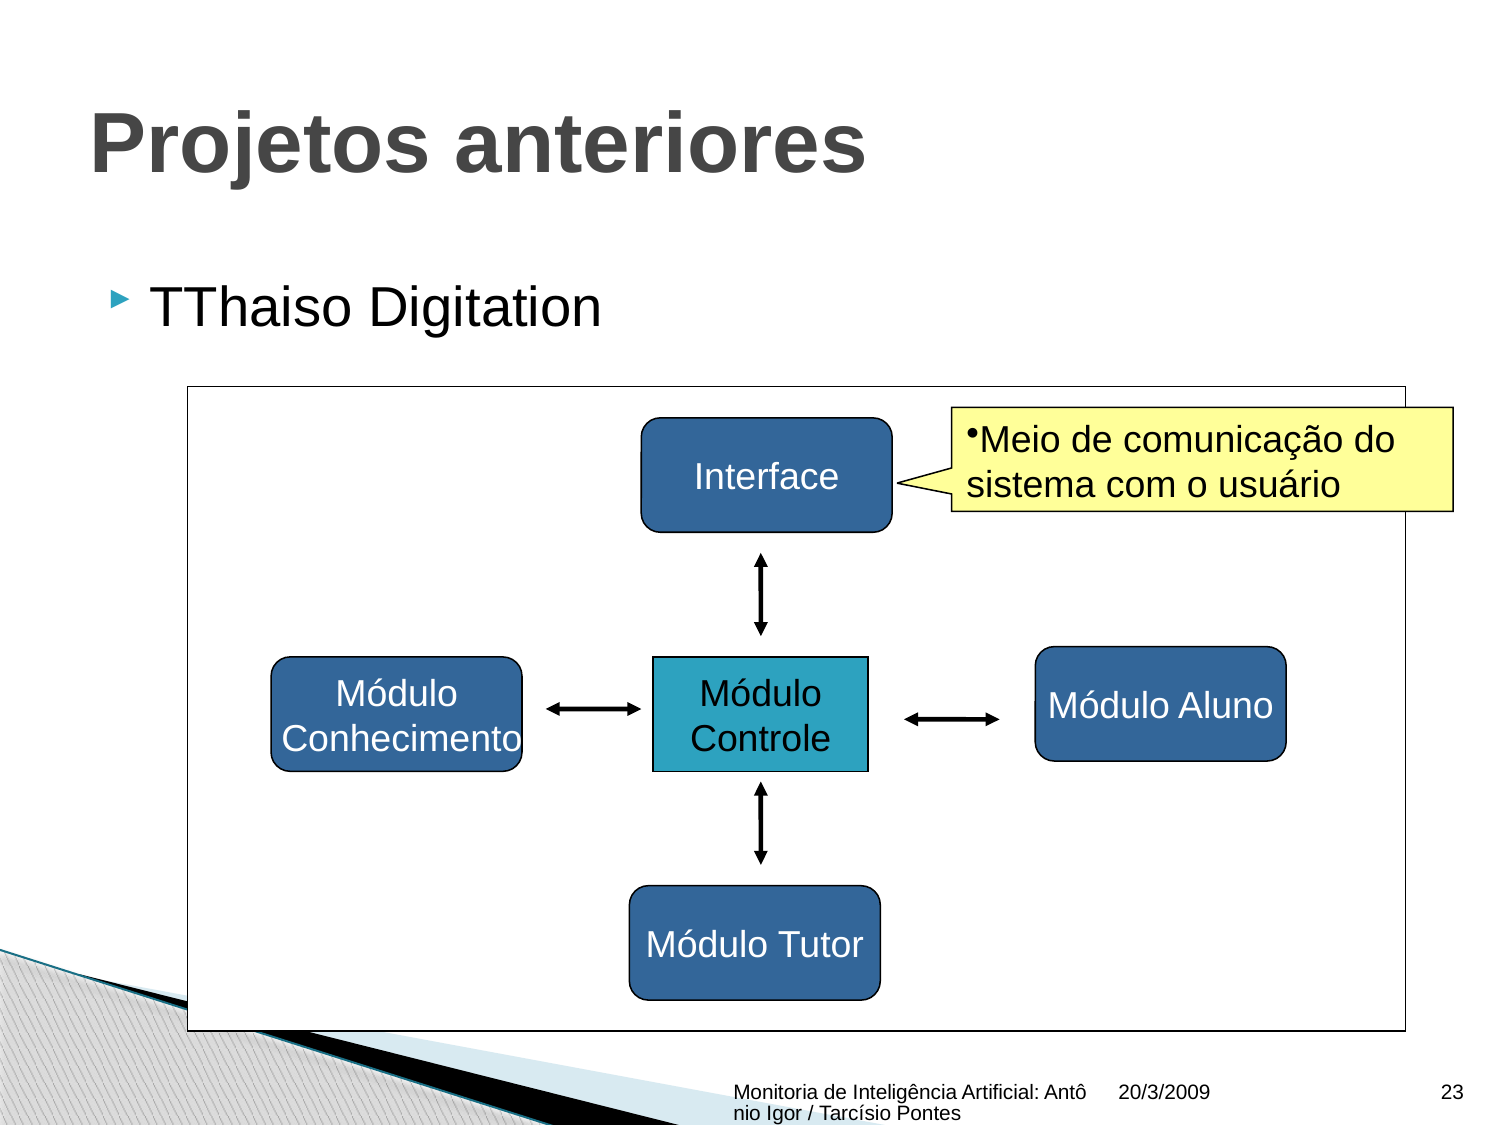

# Projetos anteriores
TThaiso Digitation

Meio de comunicação do sistema com o usuário
Interface

Módulo Aluno
Módulo
 Conhecimento
Módulo
Controle

Módulo Tutor
Monitoria de Inteligência Artificial: Antônio Igor / Tarcísio Pontes
20/3/2009
23